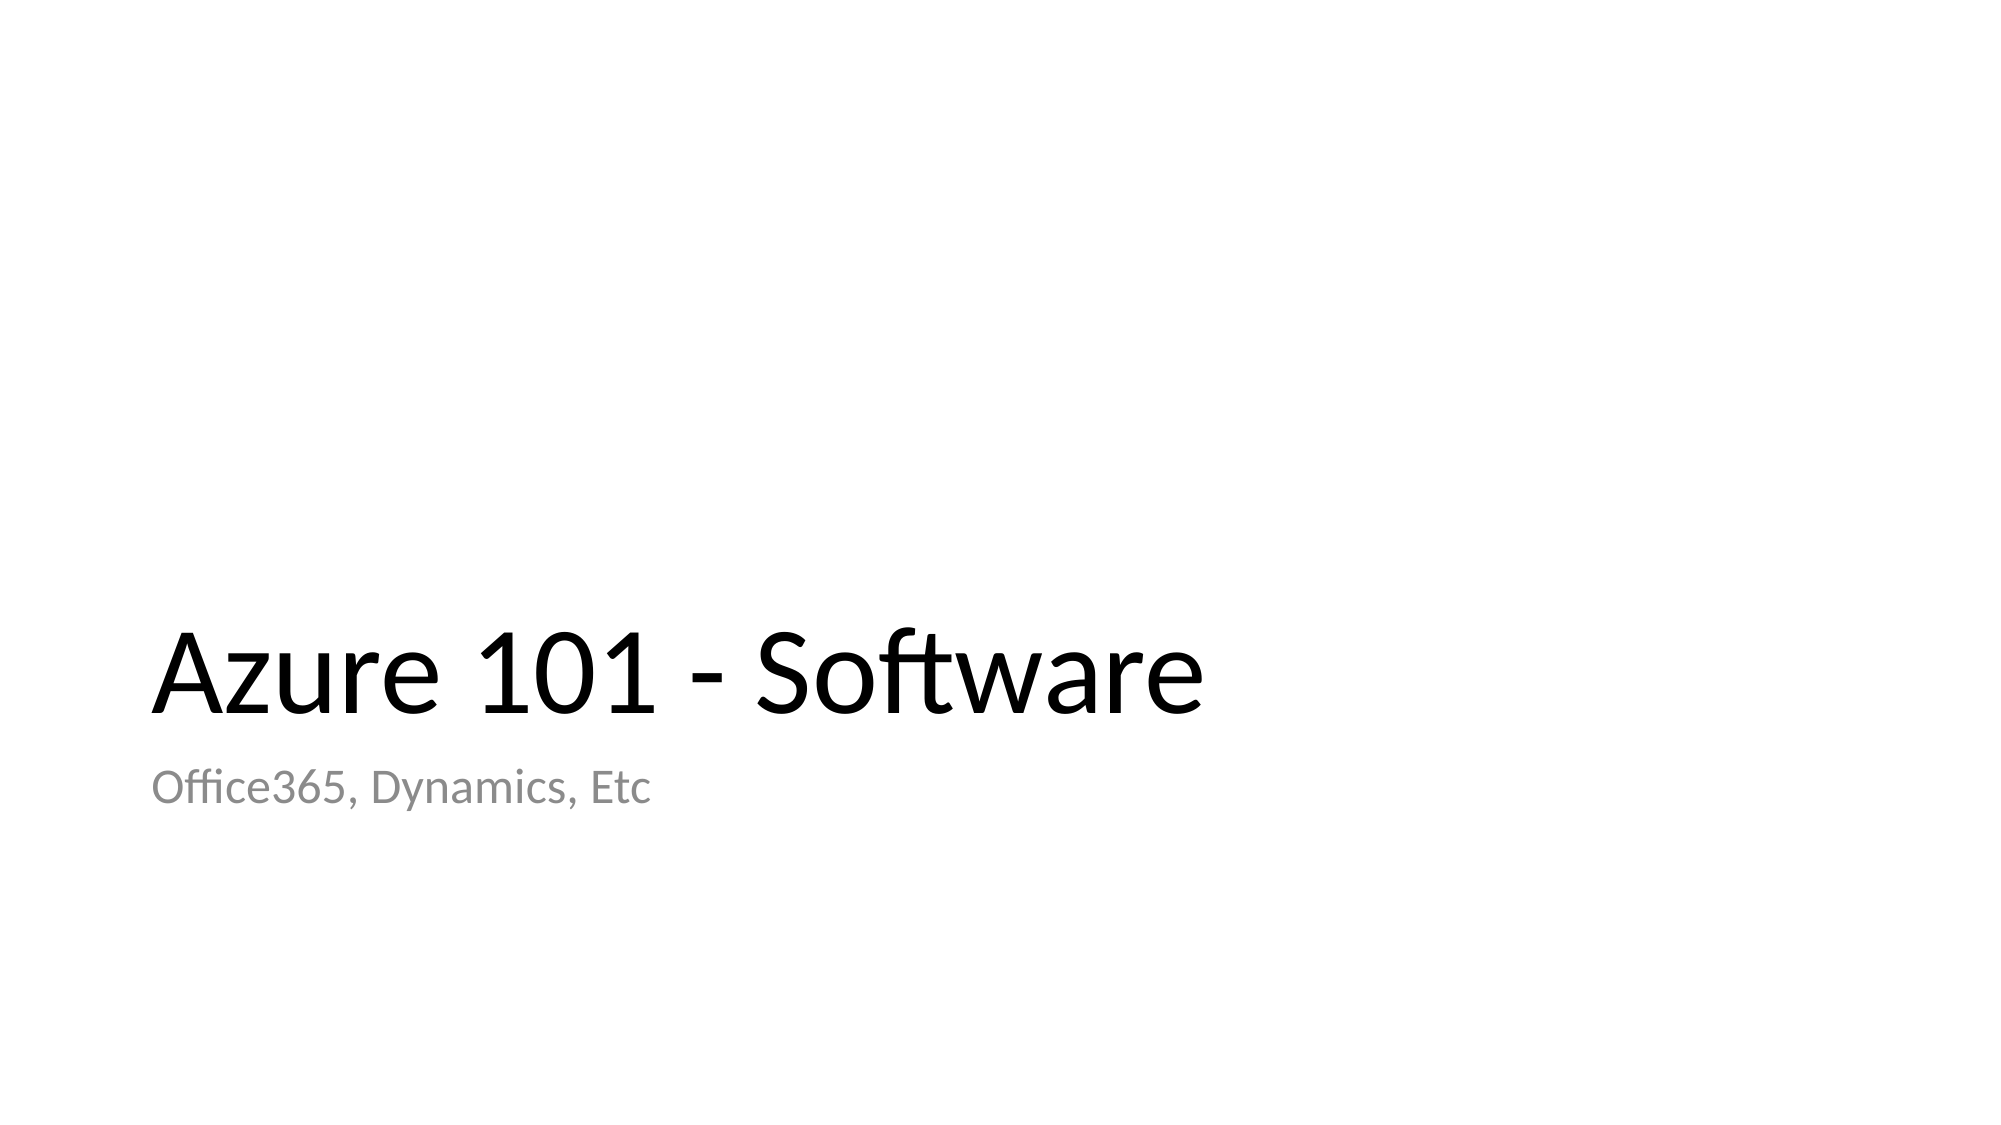

# Azure 101 - Software
Office365, Dynamics, Etc